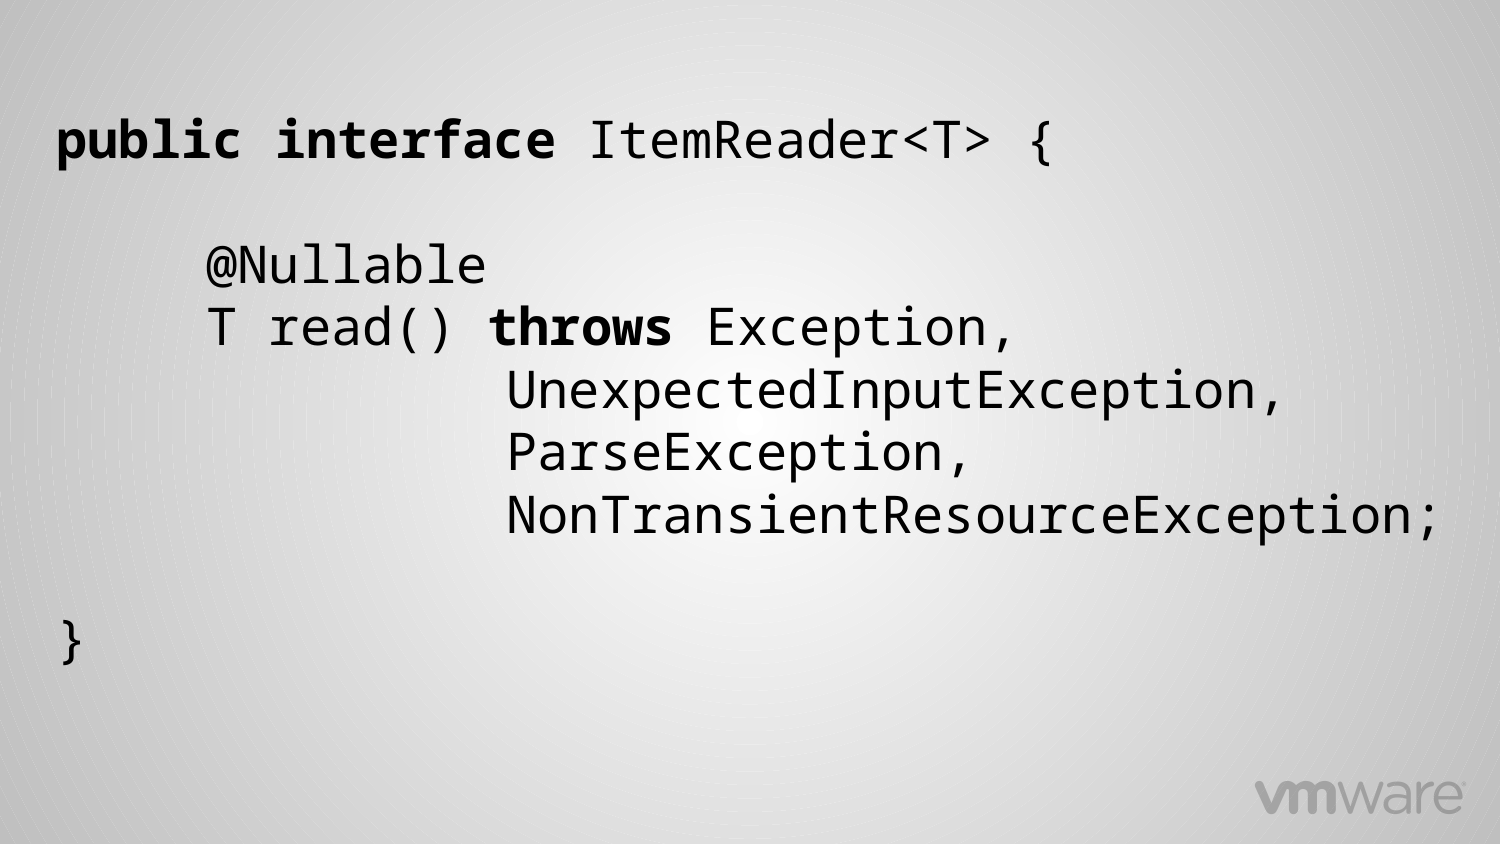

public interface ItemReader<T> {

	@Nullable
	T read() throws Exception,
			UnexpectedInputException,
			ParseException,
			NonTransientResourceException;

}